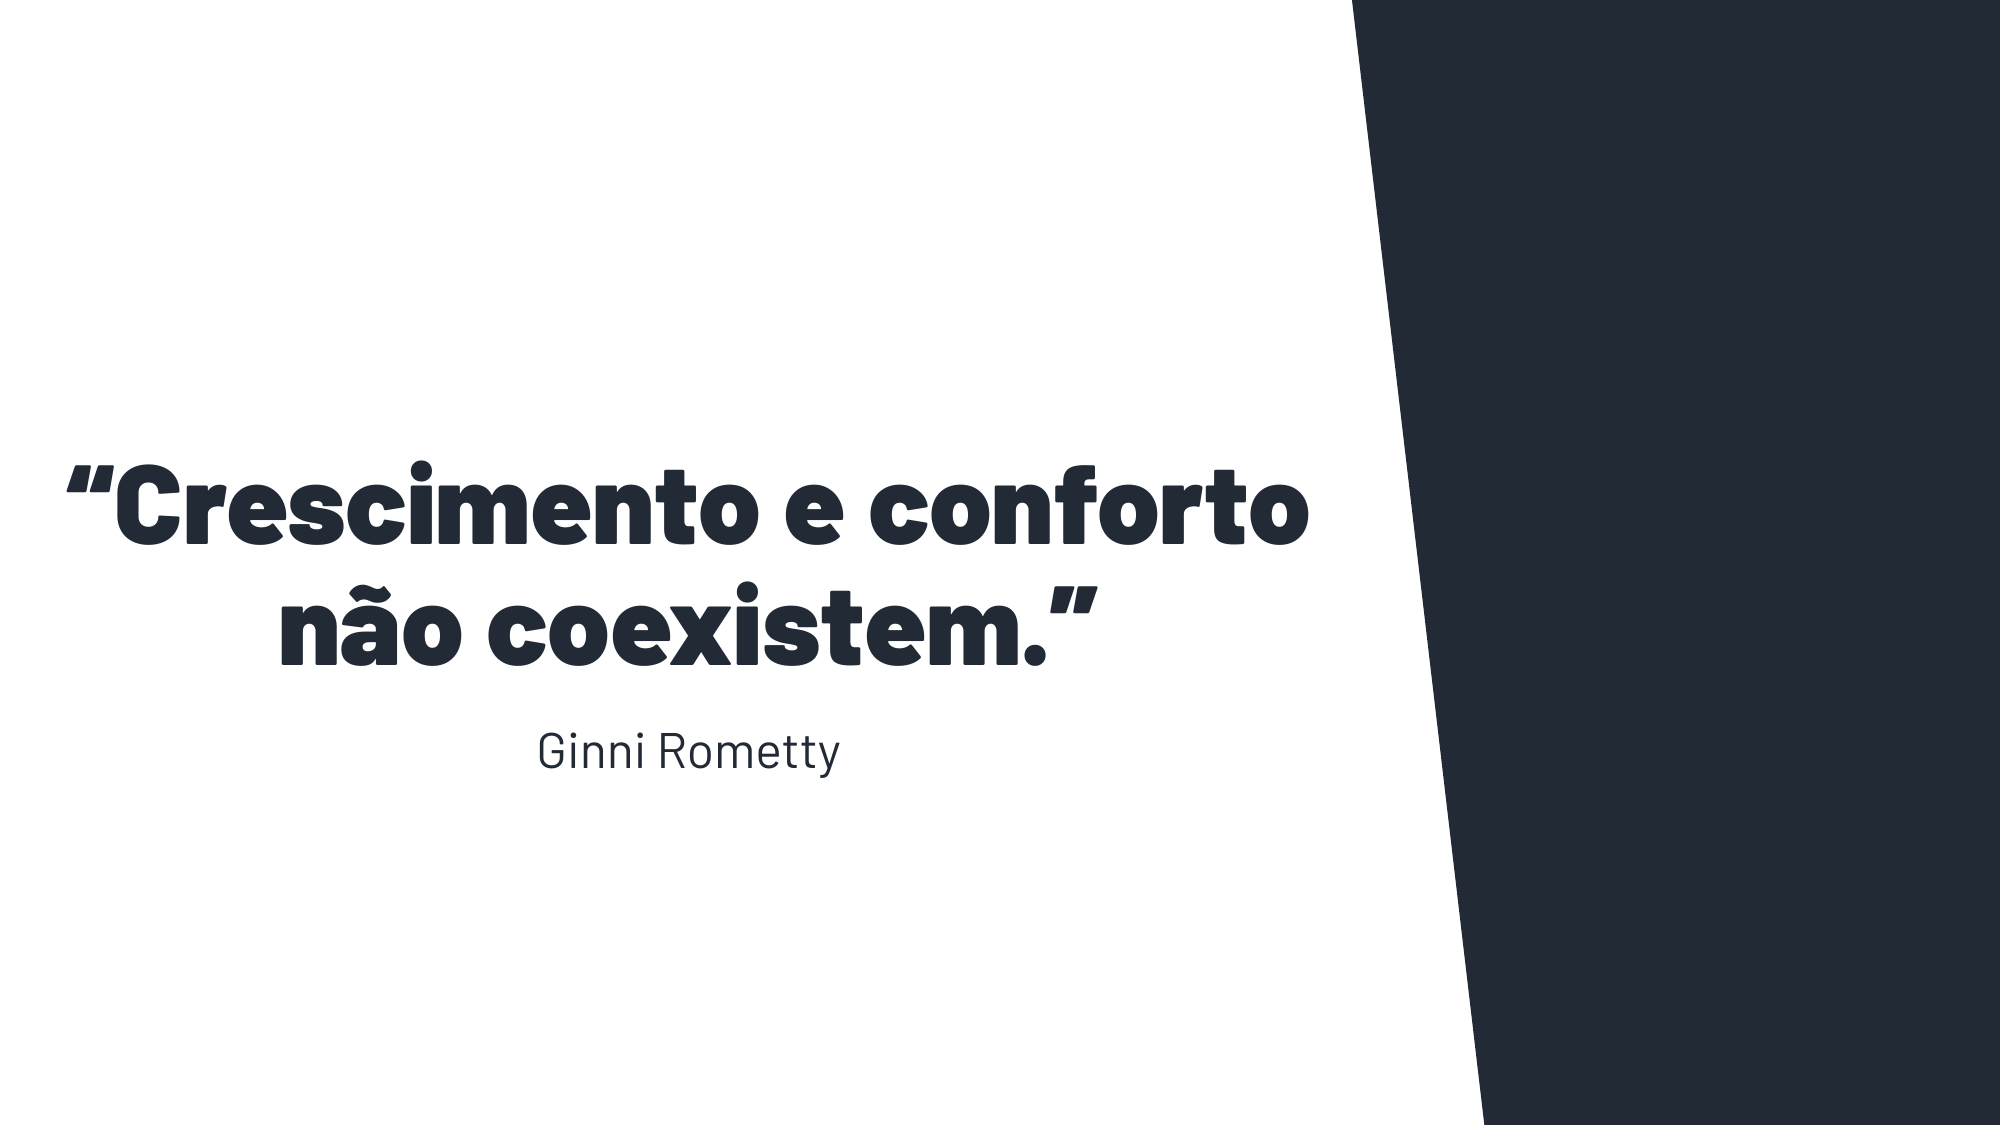

“Crescimento e conforto não coexistem.”
Ginni Rometty